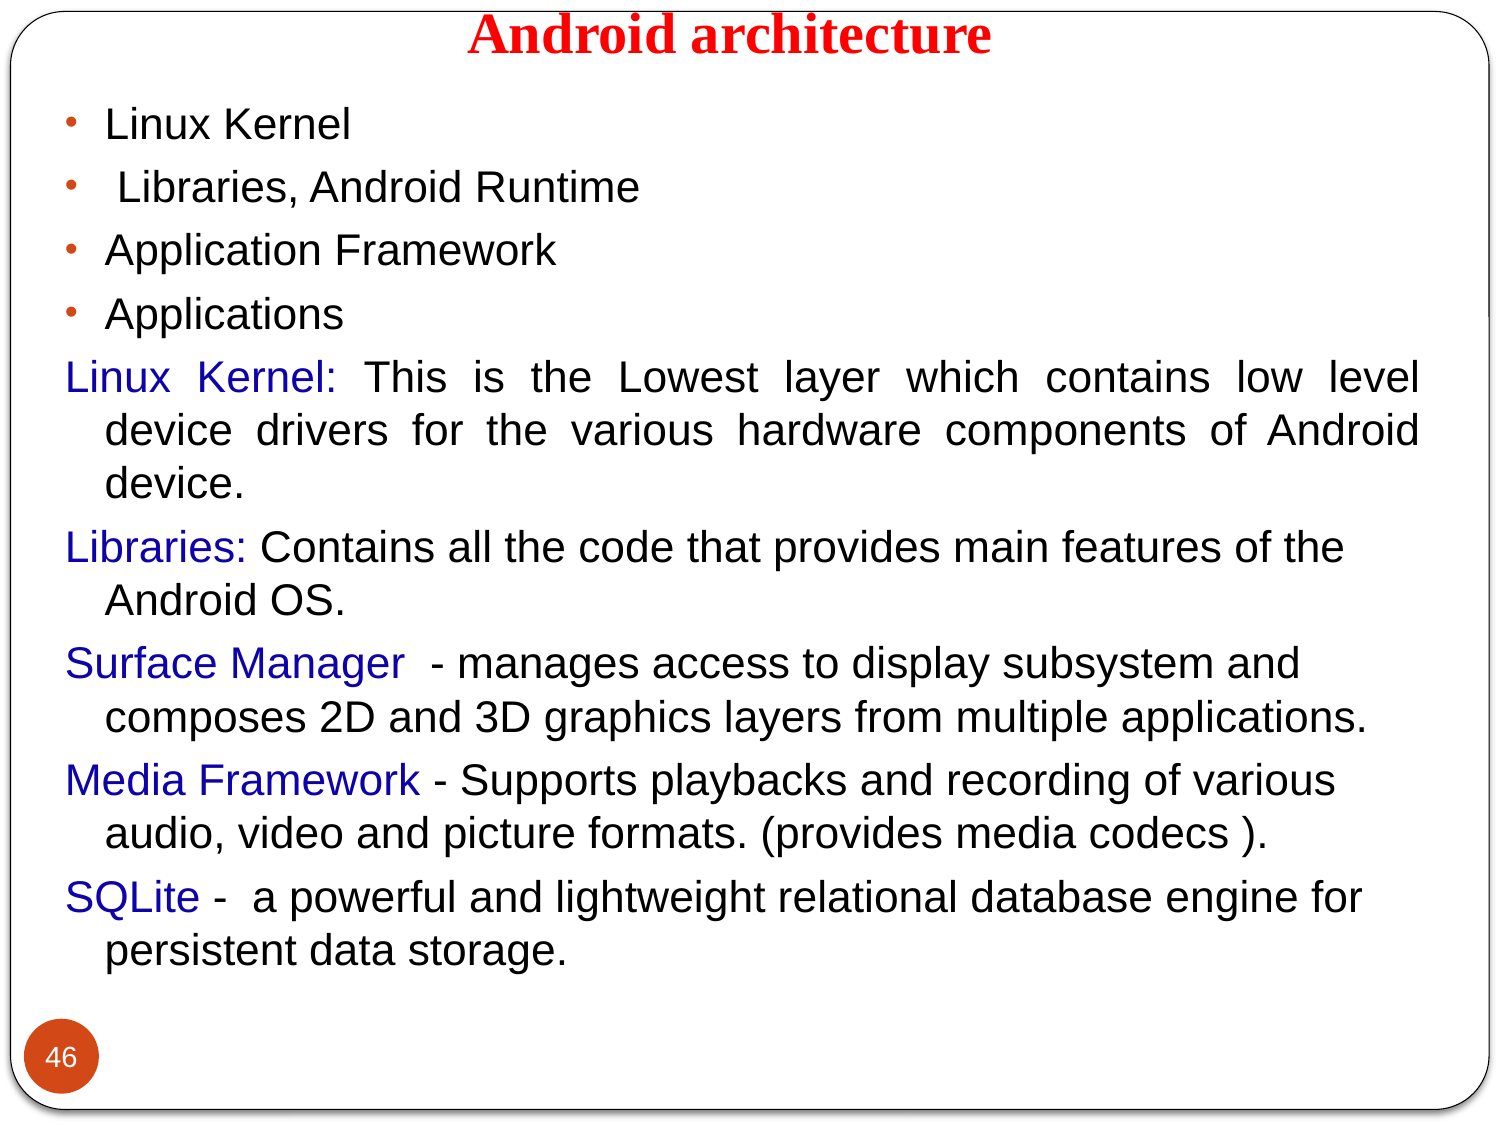

# Android architecture
Linux Kernel
 Libraries, Android Runtime
Application Framework
Applications
Linux Kernel: This is the Lowest layer which contains low level device drivers for the various hardware components of Android device.
Libraries: Contains all the code that provides main features of the Android OS.
Surface Manager  - manages access to display subsystem and composes 2D and 3D graphics layers from multiple applications.
Media Framework - Supports playbacks and recording of various audio, video and picture formats. (provides media codecs ).
SQLite -  a powerful and lightweight relational database engine for persistent data storage.

46